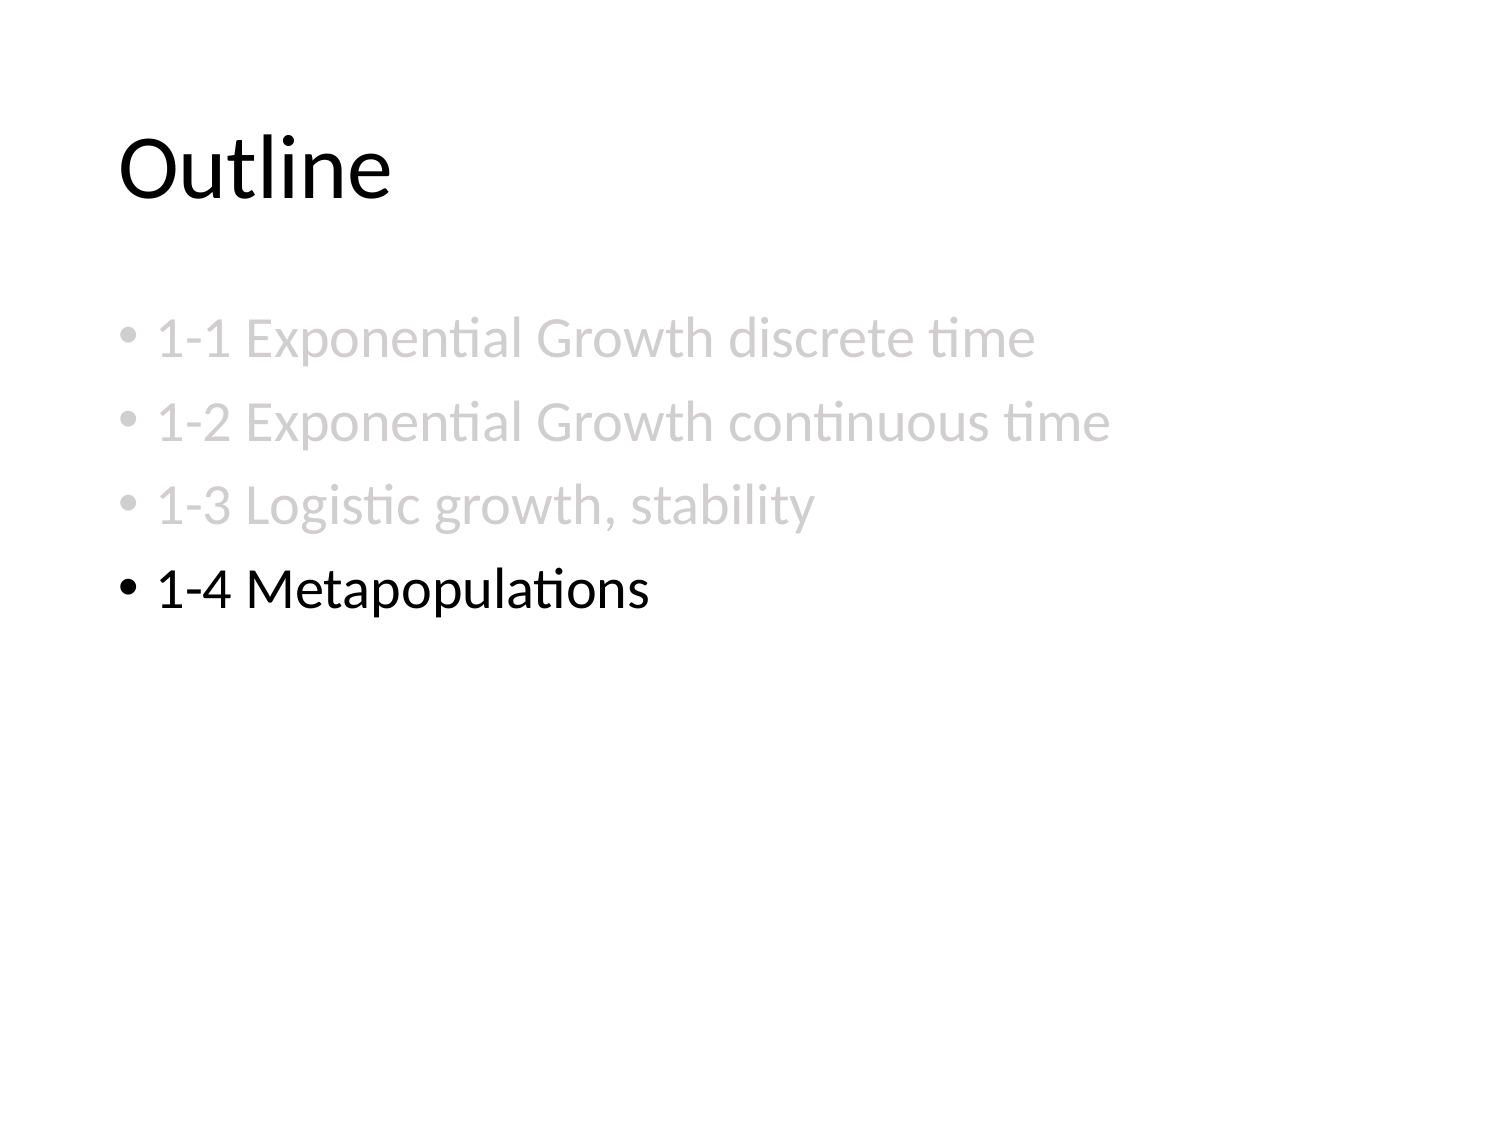

# Outline
1-1 Exponential Growth discrete time
1-2 Exponential Growth continuous time
1-3 Logistic growth, stability
1-4 Metapopulations